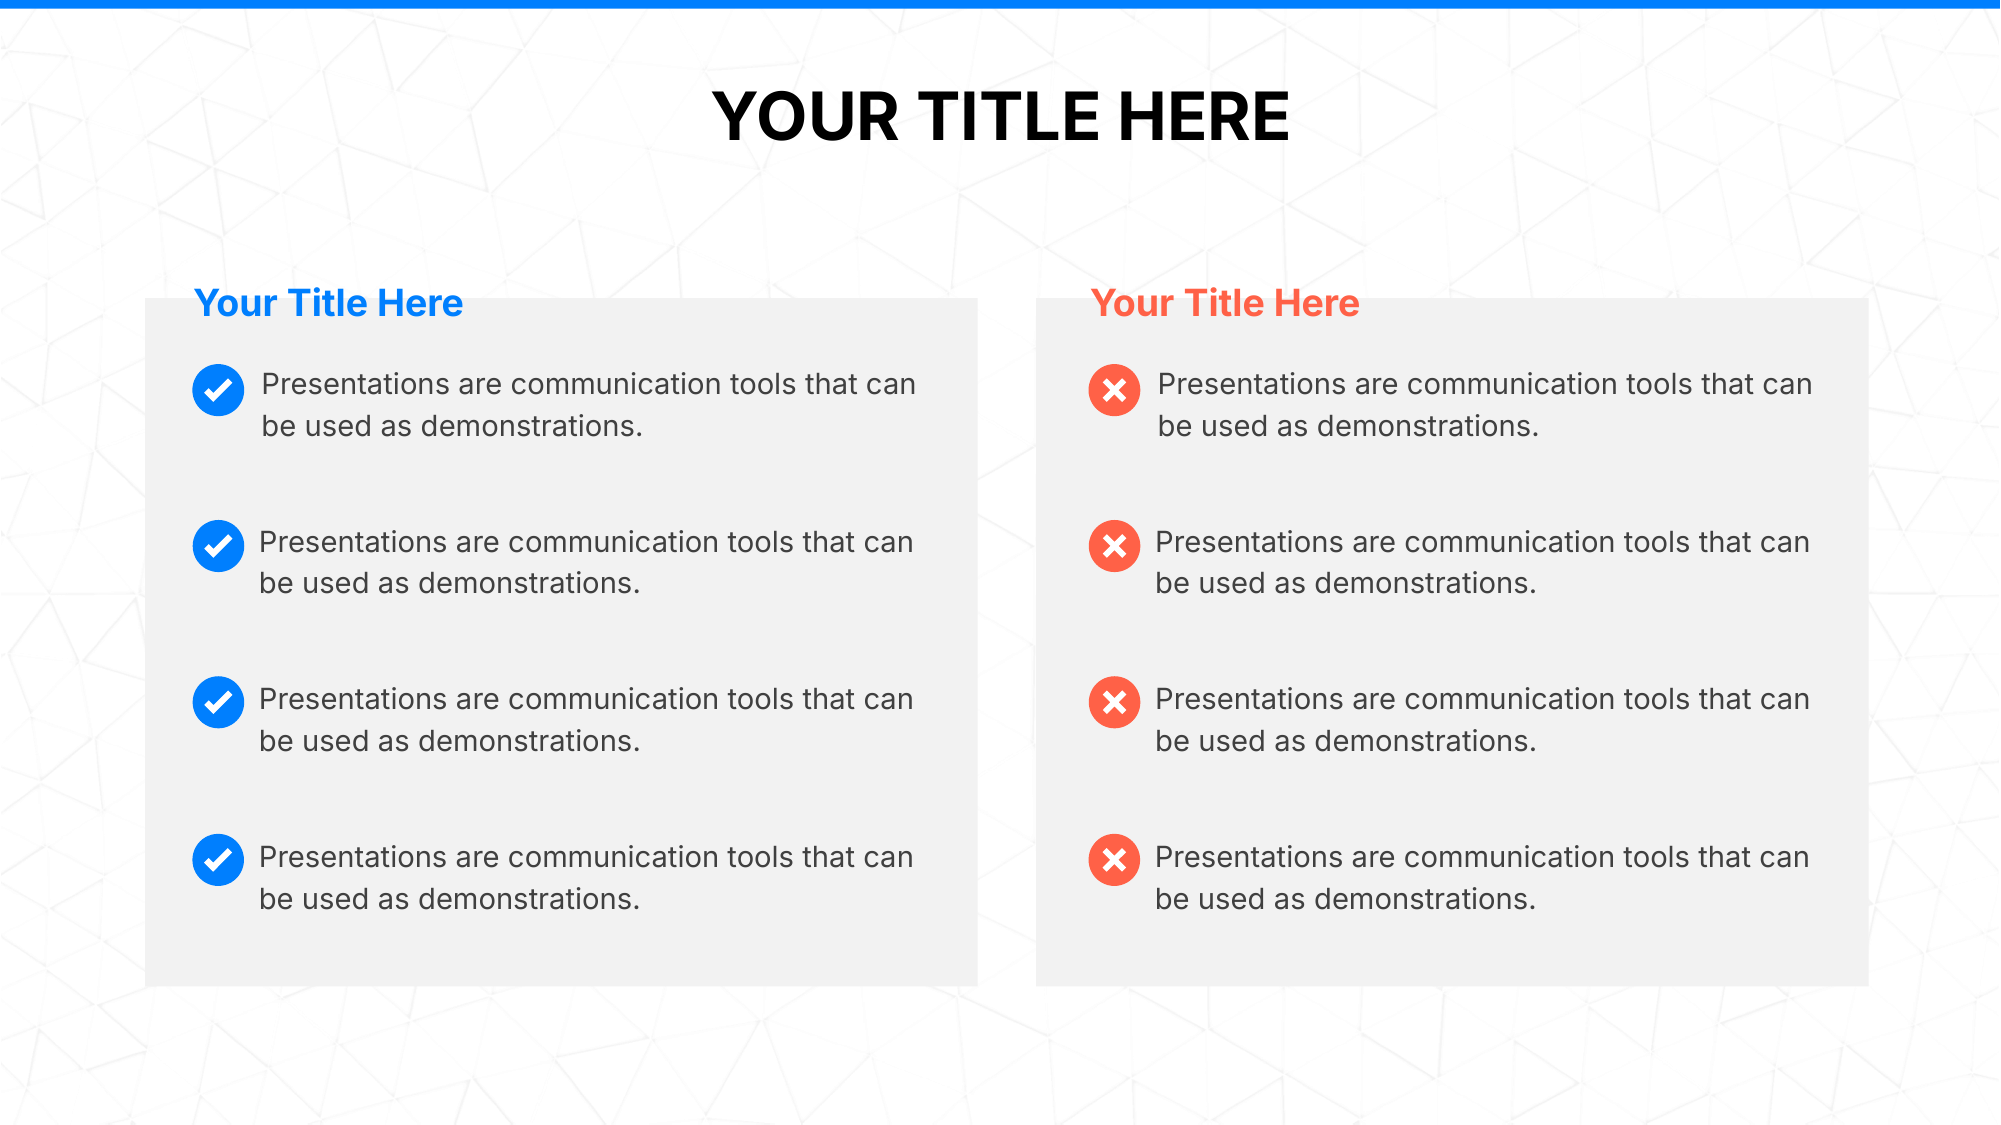

YOUR TITLE HERE
Your Title Here
Your Title Here

Presentations are communication tools that can be used as demonstrations.
Presentations are communication tools that can be used as demonstrations.

Presentations are communication tools that can be used as demonstrations.
Presentations are communication tools that can be used as demonstrations.

Presentations are communication tools that can be used as demonstrations.
Presentations are communication tools that can be used as demonstrations.

Presentations are communication tools that can be used as demonstrations.
Presentations are communication tools that can be used as demonstrations.